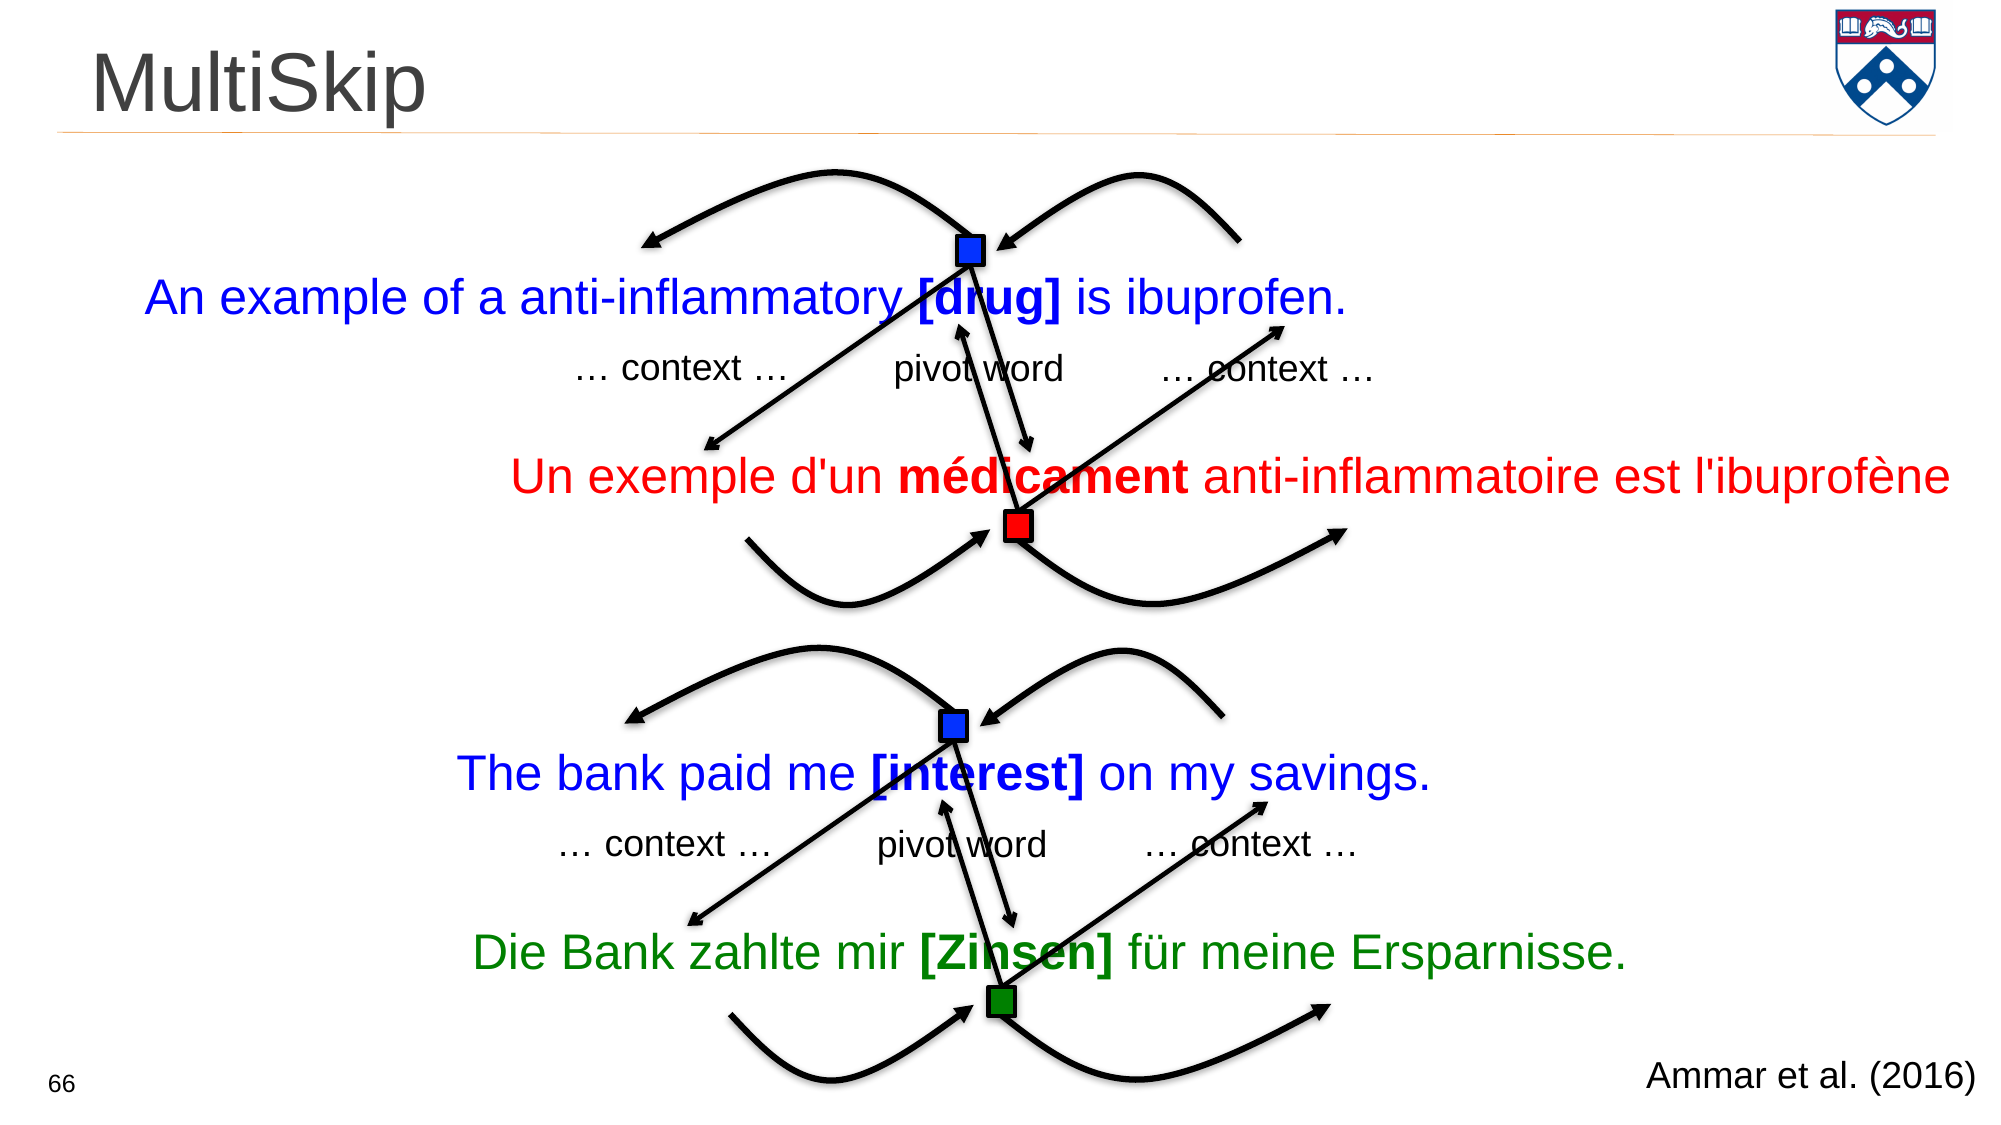

# MultiSkip

An example of a anti-inflammatory [drug] is ibuprofen.

… context …
… context …
pivot word
Un exemple d'un médicament anti-inflammatoire est l'ibuprofène

The bank paid me [interest] on my savings.

… context …
… context …
pivot word
Die Bank zahlte mir [Zinsen] für meine Ersparnisse.

Ammar et al. (2016)
66